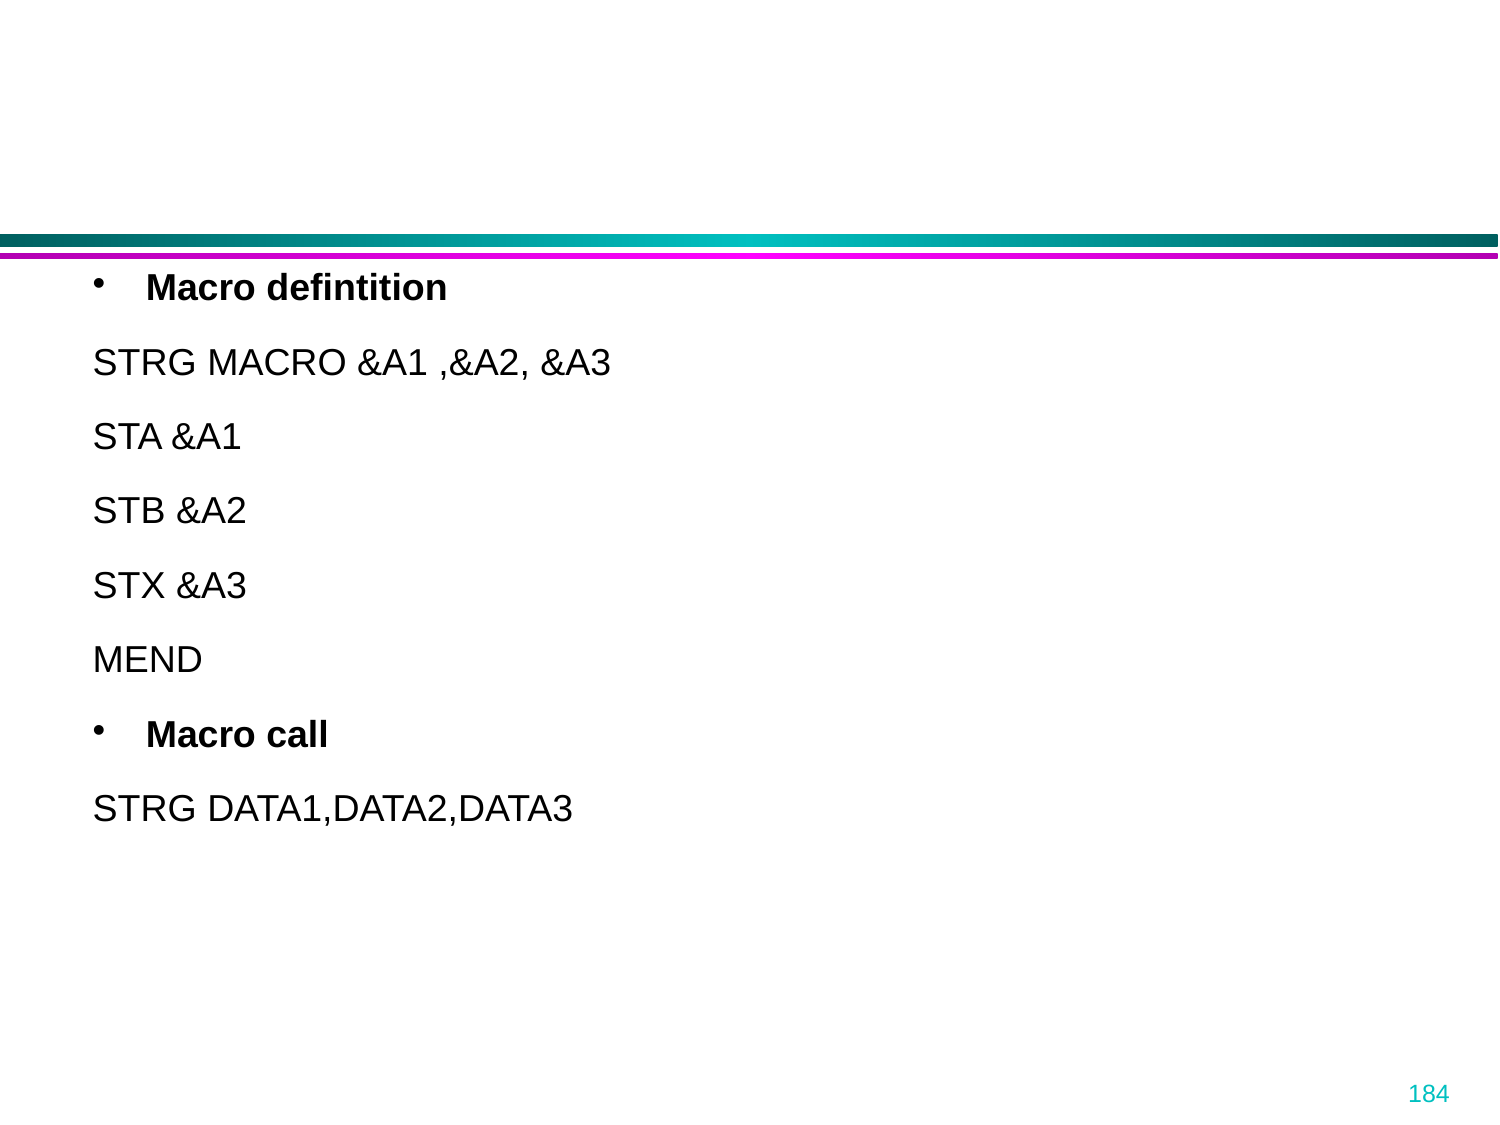

Macro defintition
STRG MACRO &A1 ,&A2, &A3
STA &A1
STB &A2
STX &A3
MEND
Macro call
STRG DATA1,DATA2,DATA3